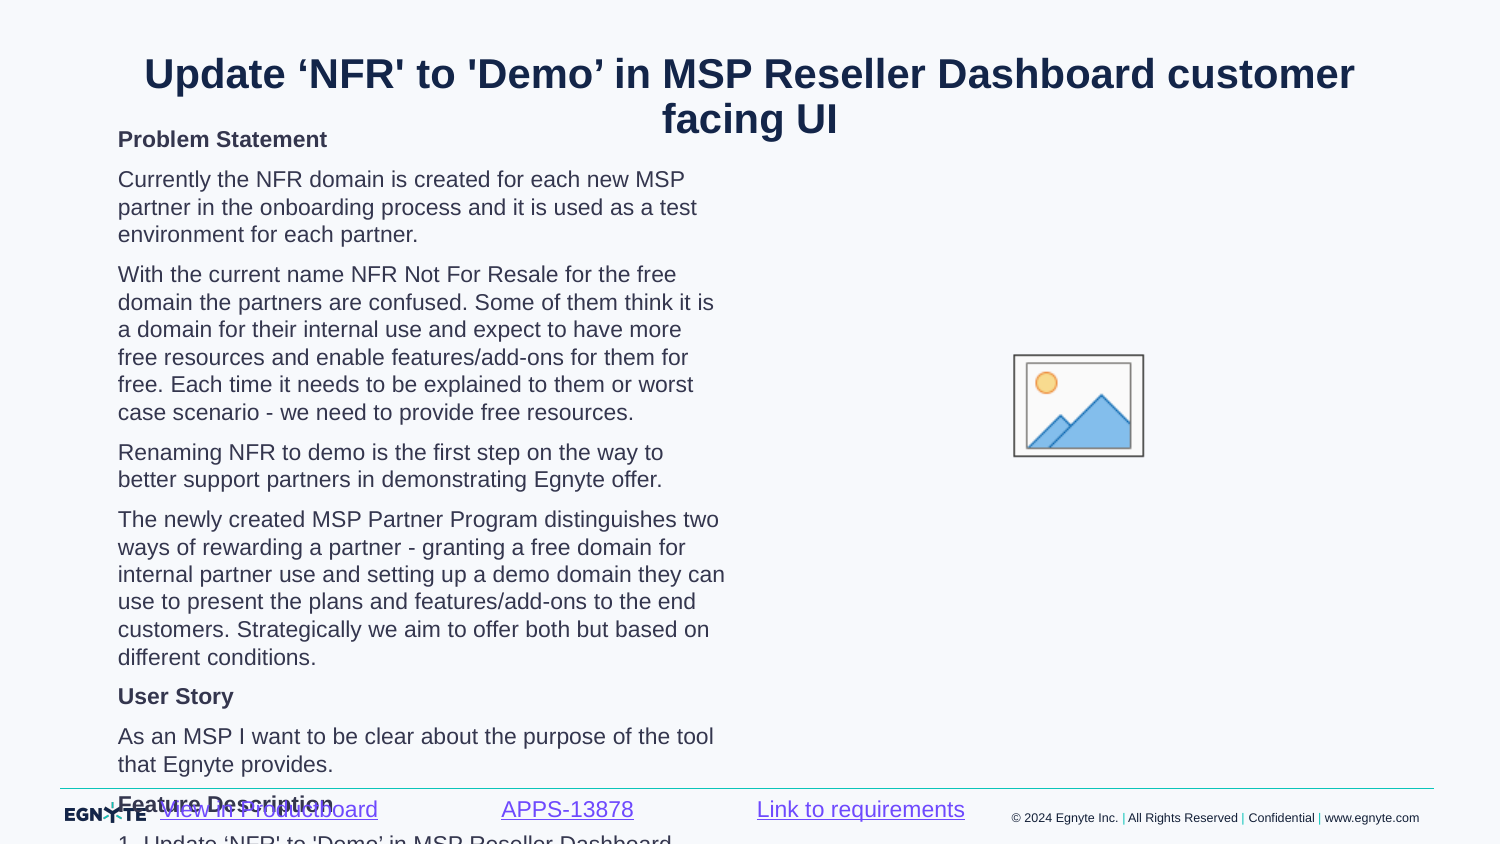

# Update ‘NFR' to 'Demo’ in MSP Reseller Dashboard customer facing UI
Problem Statement
Currently the NFR domain is created for each new MSP partner in the onboarding process and it is used as a test environment for each partner.
With the current name NFR Not For Resale for the free domain the partners are confused. Some of them think it is a domain for their internal use and expect to have more free resources and enable features/add-ons for them for free. Each time it needs to be explained to them or worst case scenario - we need to provide free resources.
Renaming NFR to demo is the first step on the way to better support partners in demonstrating Egnyte offer.
The newly created MSP Partner Program distinguishes two ways of rewarding a partner - granting a free domain for internal partner use and setting up a demo domain they can use to present the plans and features/add-ons to the end customers. Strategically we aim to offer both but based on different conditions.
User Story
As an MSP I want to be clear about the purpose of the tool that Egnyte provides.
Feature Description
1. Update ‘NFR' to 'Demo’ in MSP Reseller Dashboard customer facing UI
1. tab name
2. welcome email sent
3. account setup page

Link to requirements
APPS-13878
View in Productboard